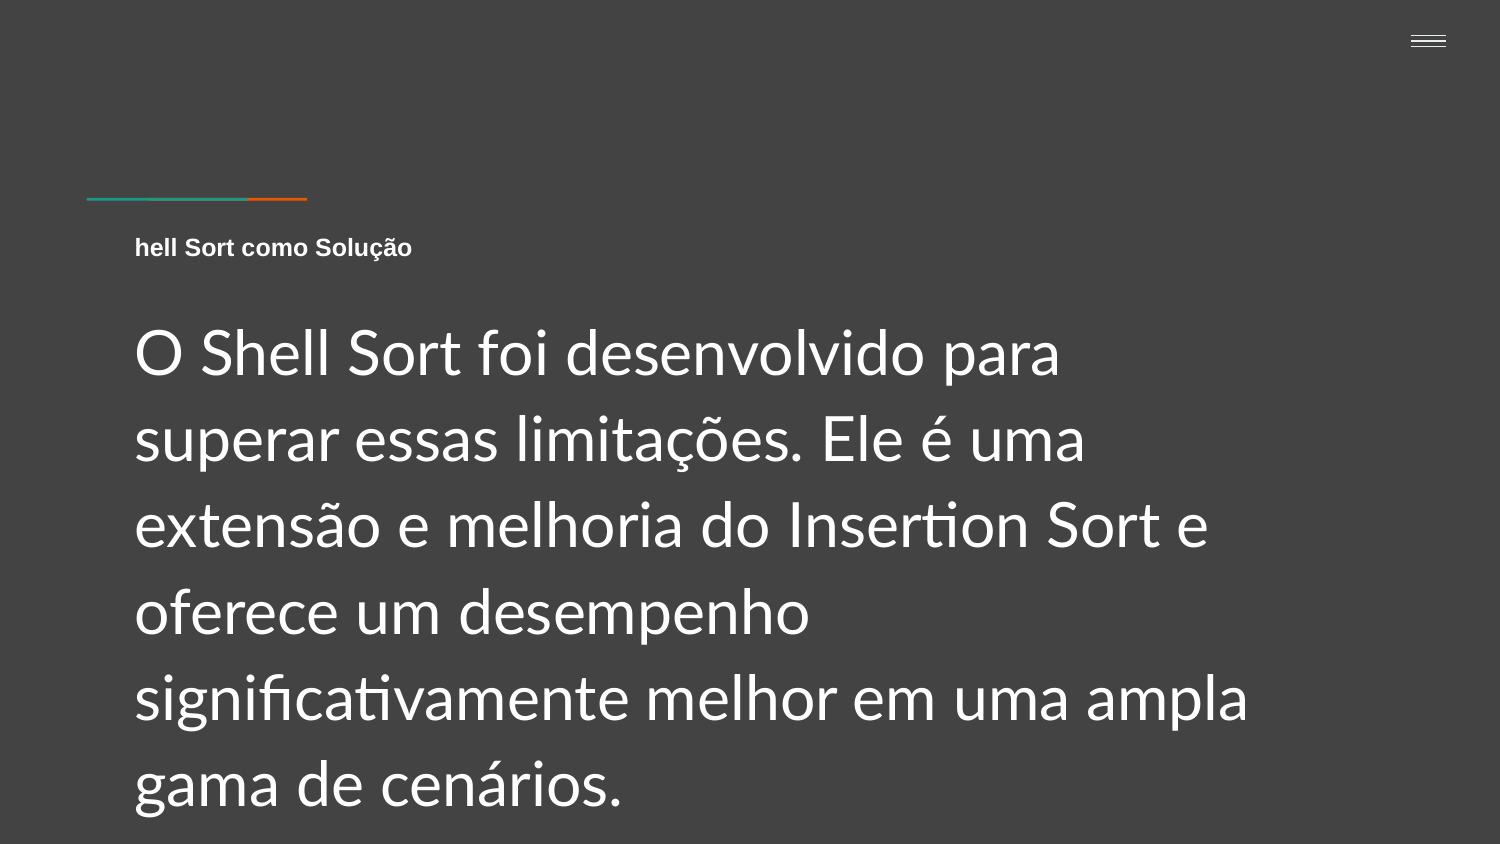

# hell Sort como Solução
O Shell Sort foi desenvolvido para superar essas limitações. Ele é uma extensão e melhoria do Insertion Sort e oferece um desempenho significativamente melhor em uma ampla gama de cenários.